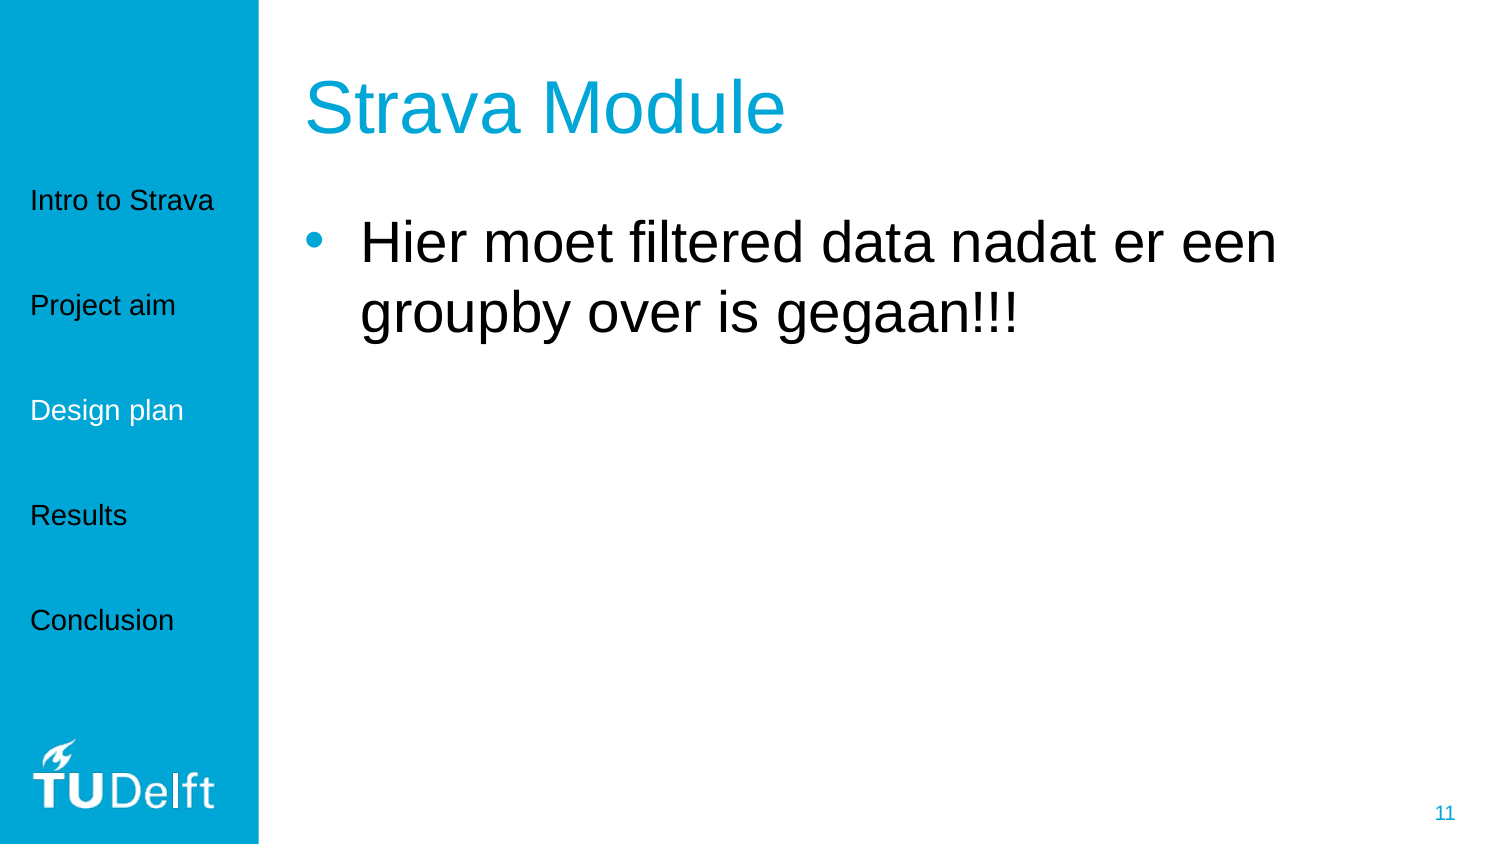

# Strava Module
Intro to Strava

Project aim

Design plan

Results

Conclusion

Hier moet filtered data nadat er een groupby over is gegaan!!!